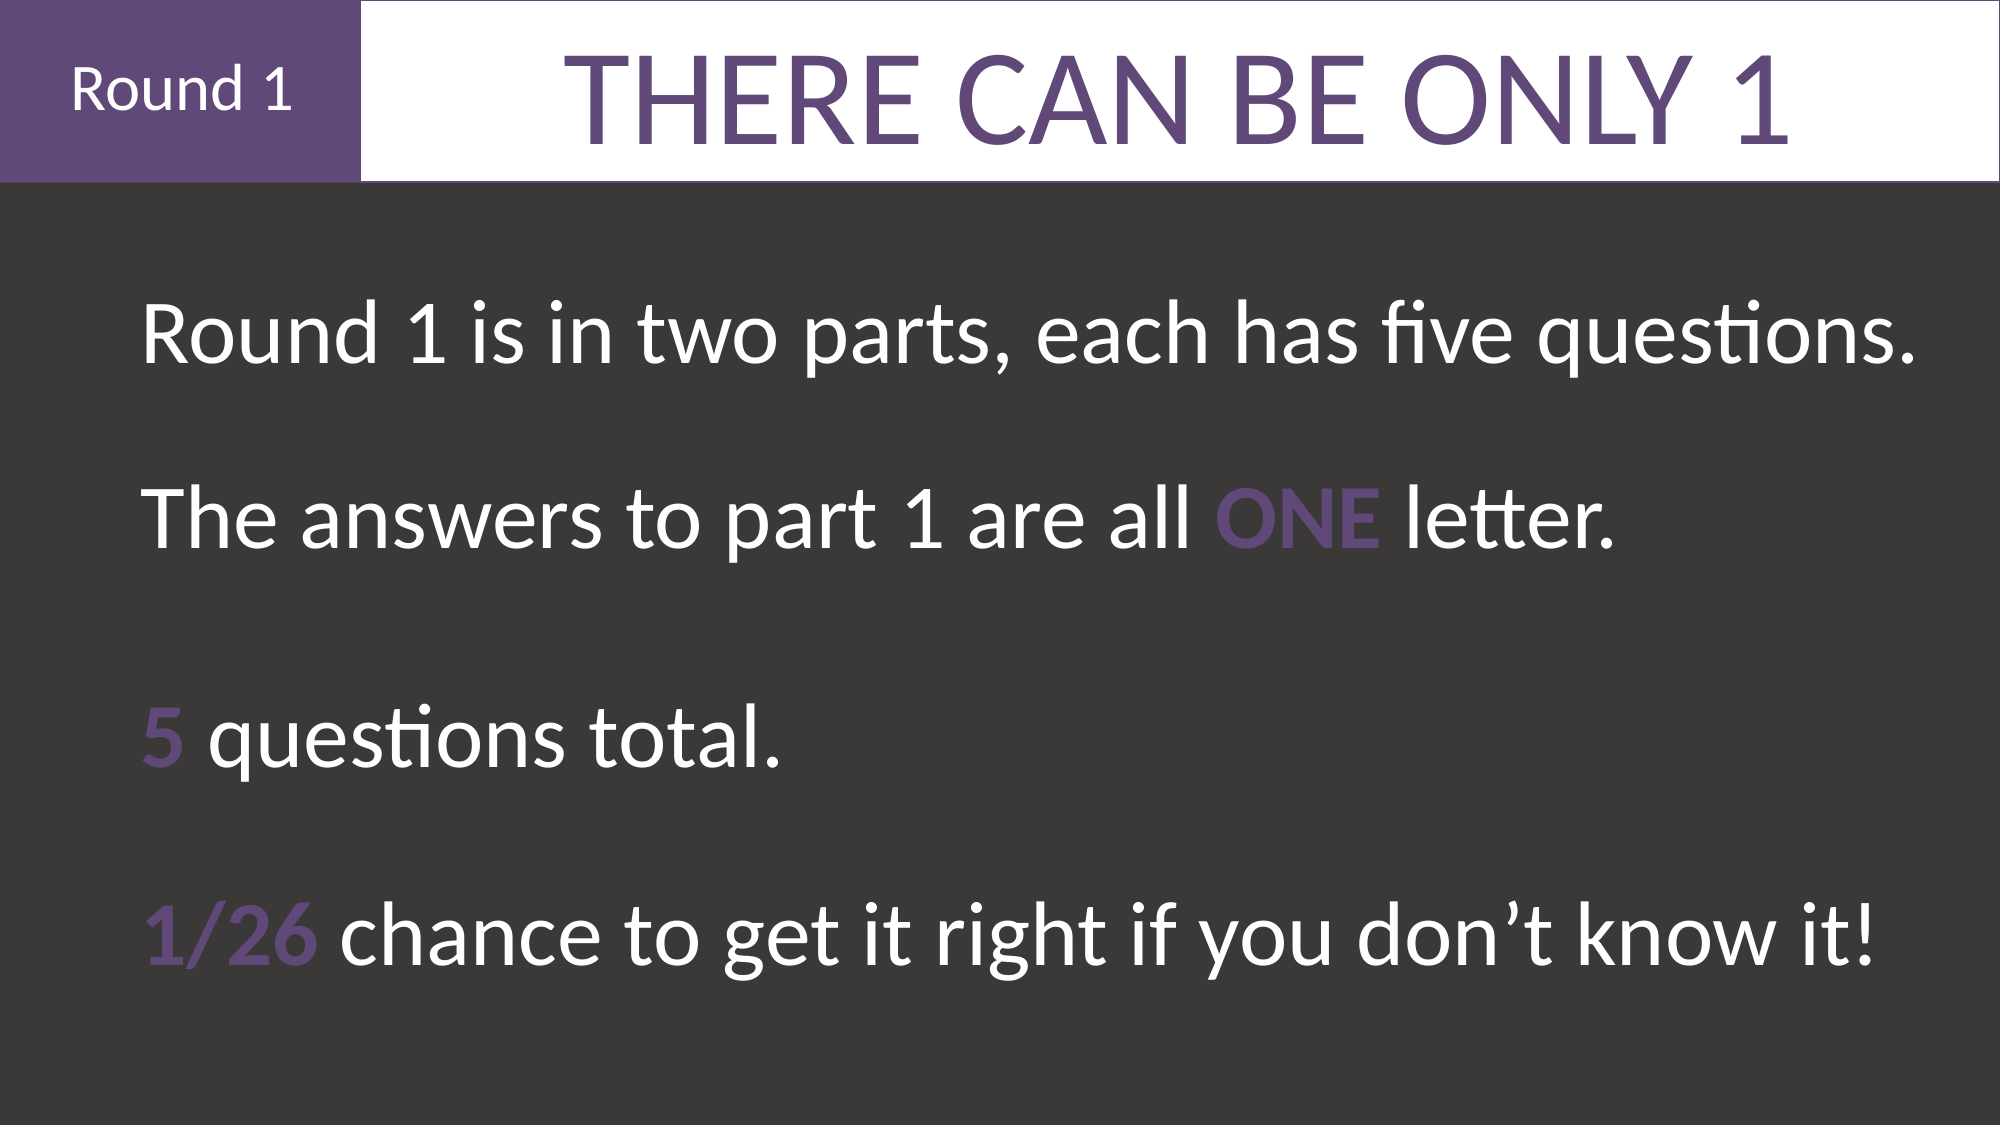

THERE CAN BE ONLY 1
# Round 1
Round 1 is in two parts, each has five questions.

The answers to part 1 are all ONE letter.
5 questions total.
1/26 chance to get it right if you don’t know it!